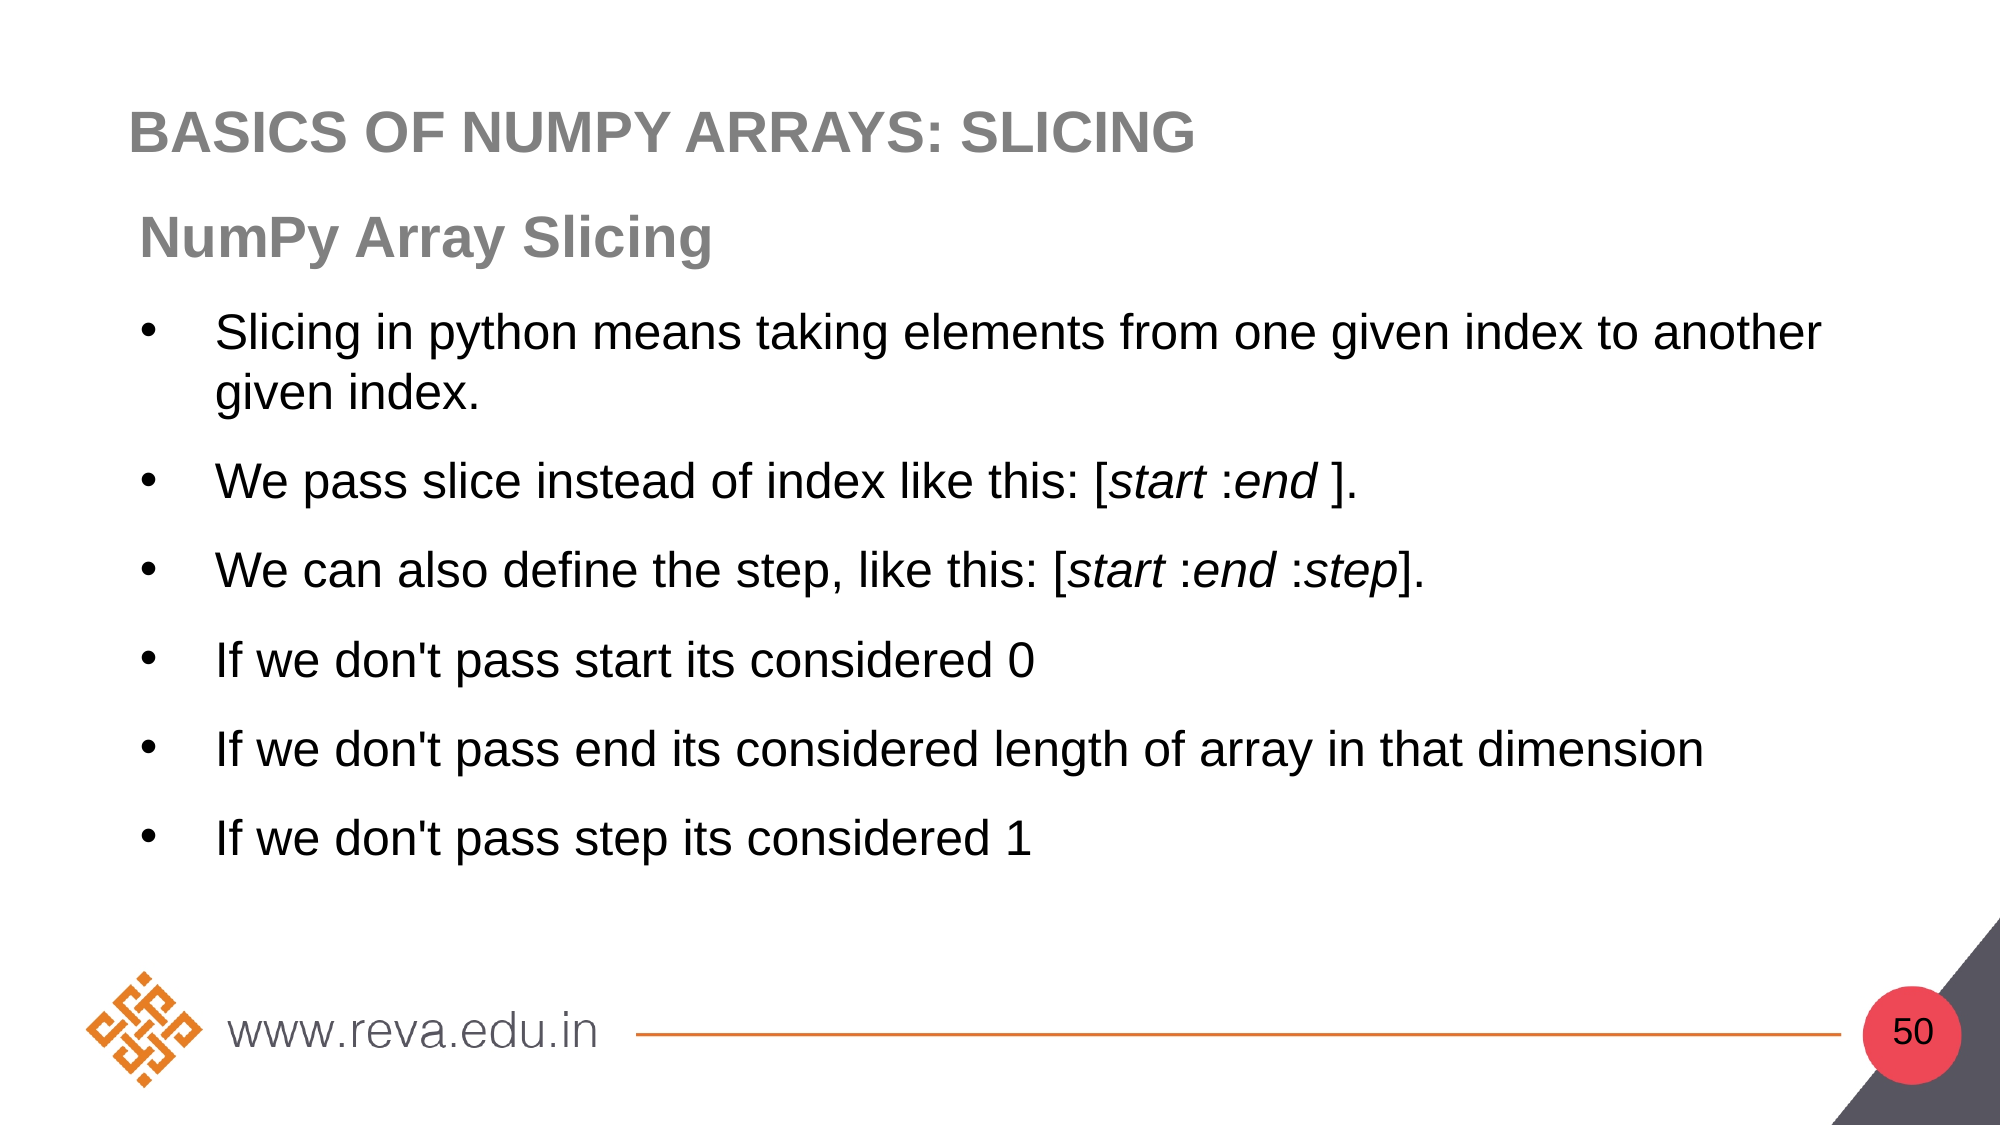

# Basics of Numpy Arrays: slicing
NumPy Array Slicing
Slicing in python means taking elements from one given index to another given index.
We pass slice instead of index like this: [start :end ].
We can also define the step, like this: [start :end :step].
If we don't pass start its considered 0
If we don't pass end its considered length of array in that dimension
If we don't pass step its considered 1

50